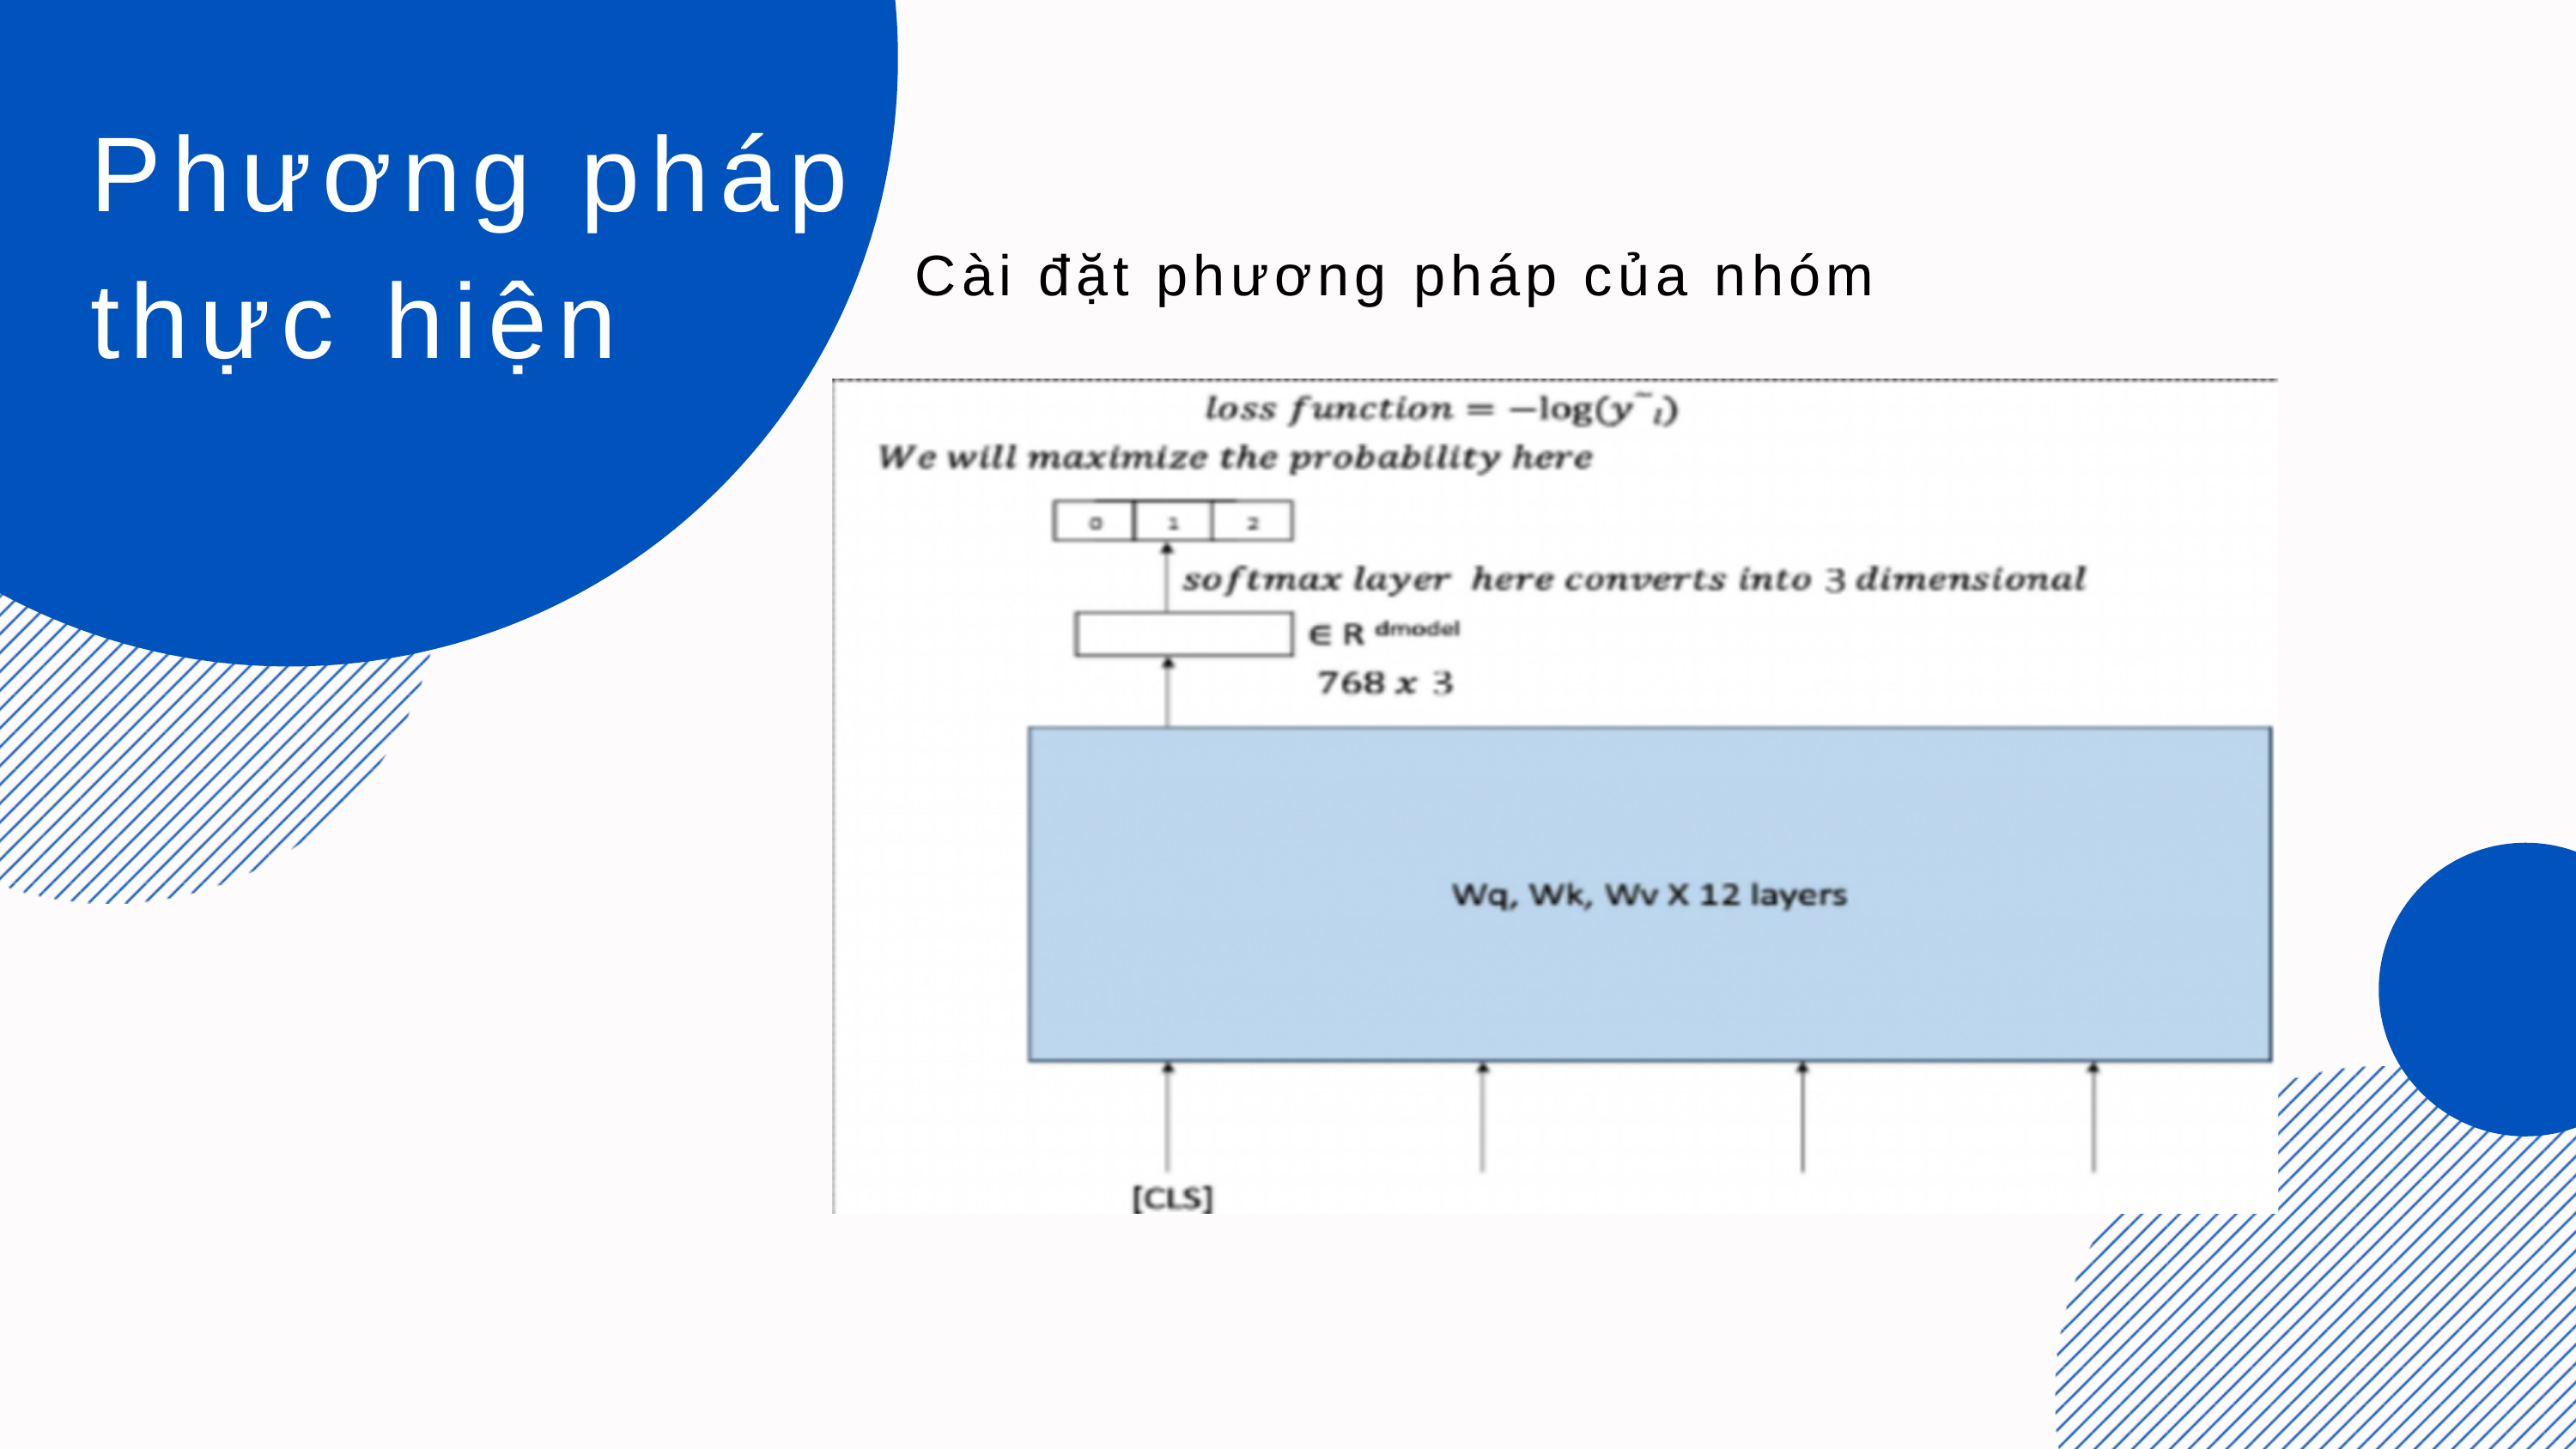

Phương pháp thực hiện
Cài đặt phương pháp của nhóm